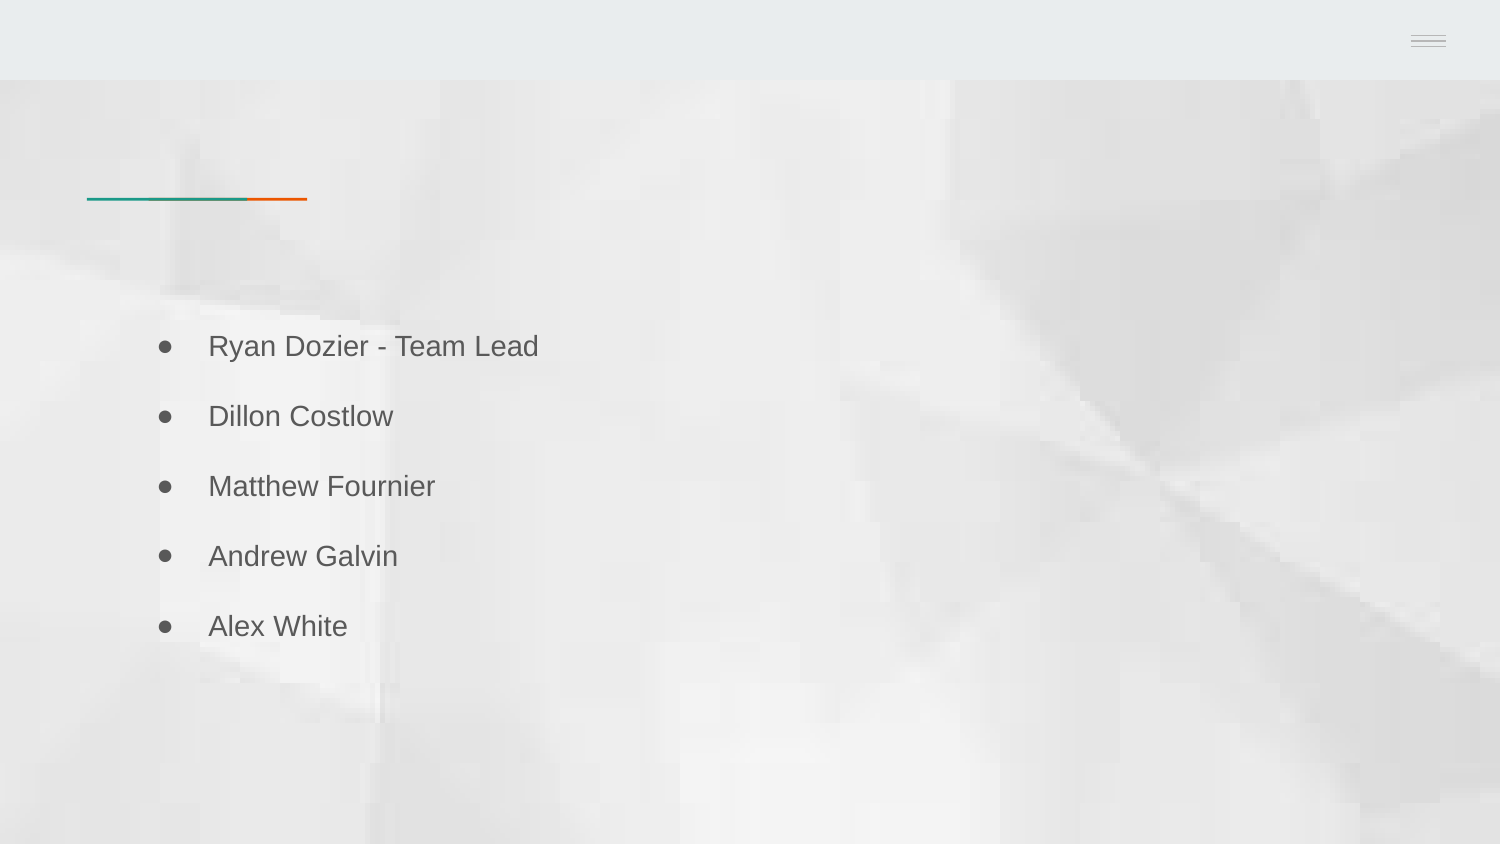

Ryan Dozier - Team Lead
Dillon Costlow
Matthew Fournier
Andrew Galvin
Alex White